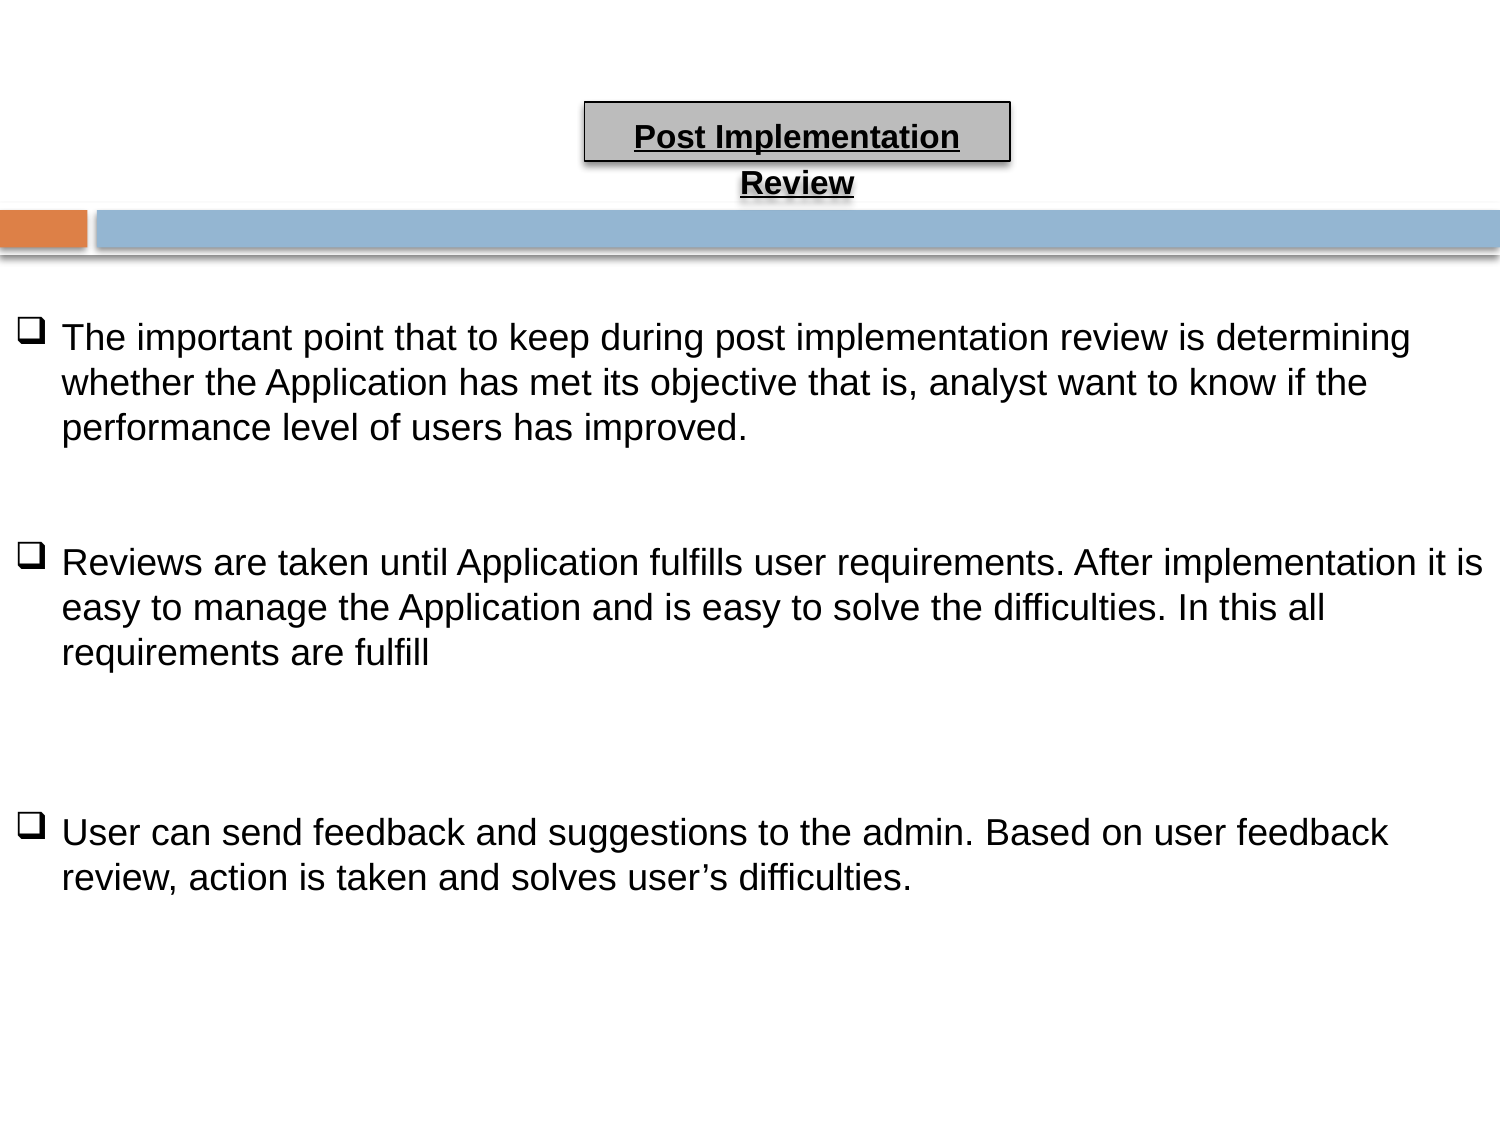

Post Implementation Review
The important point that to keep during post implementation review is determining whether the Application has met its objective that is, analyst want to know if the performance level of users has improved.

Reviews are taken until Application fulfills user requirements. After implementation it is easy to manage the Application and is easy to solve the difficulties. In this all requirements are fulfill

User can send feedback and suggestions to the admin. Based on user feedback review, action is taken and solves user’s difficulties.